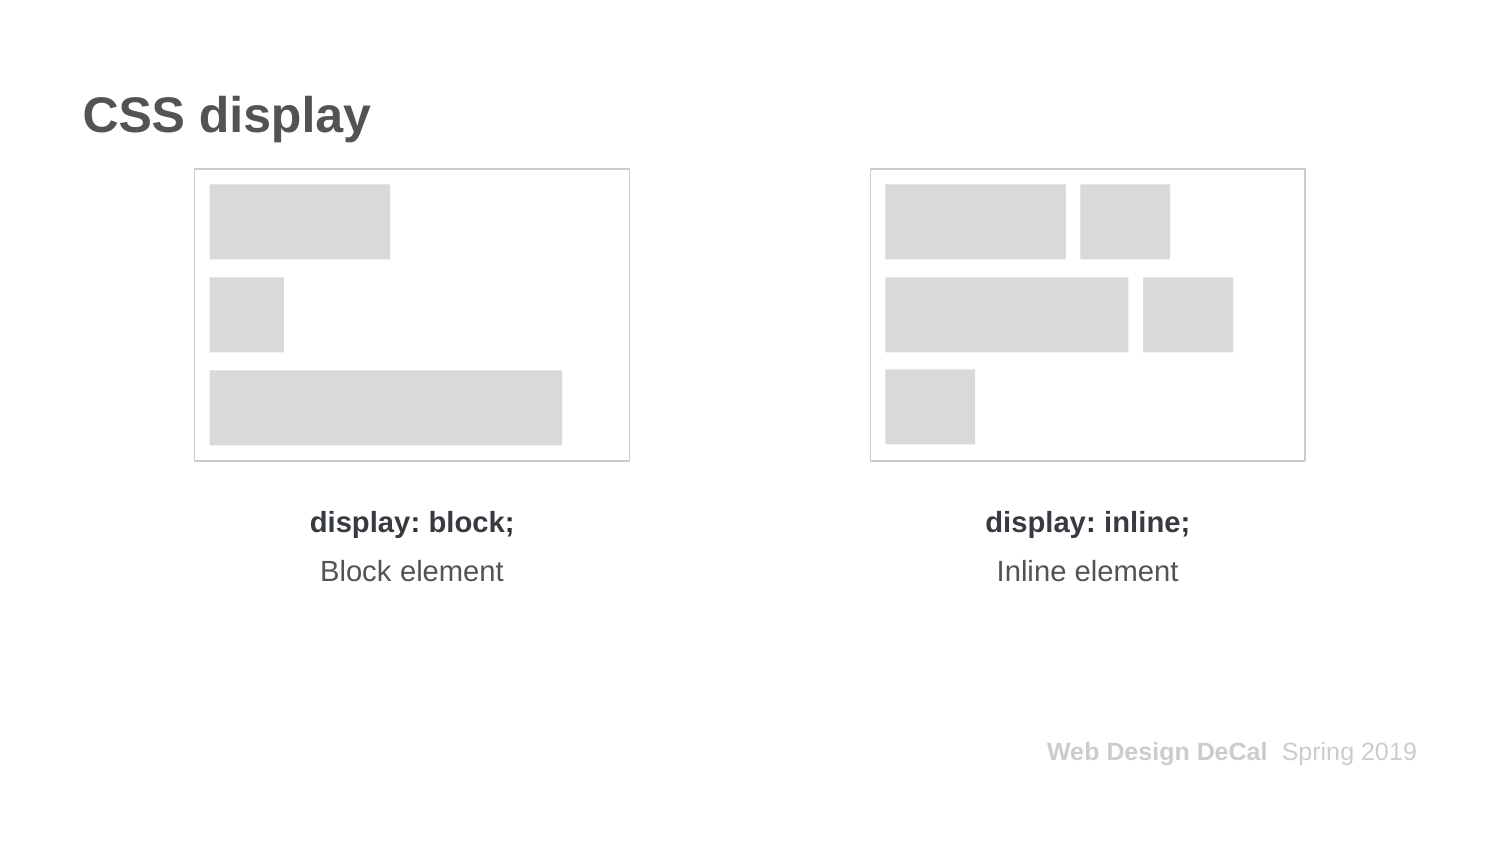

# CSS display

display: block;
Block element
display: inline;
Inline element